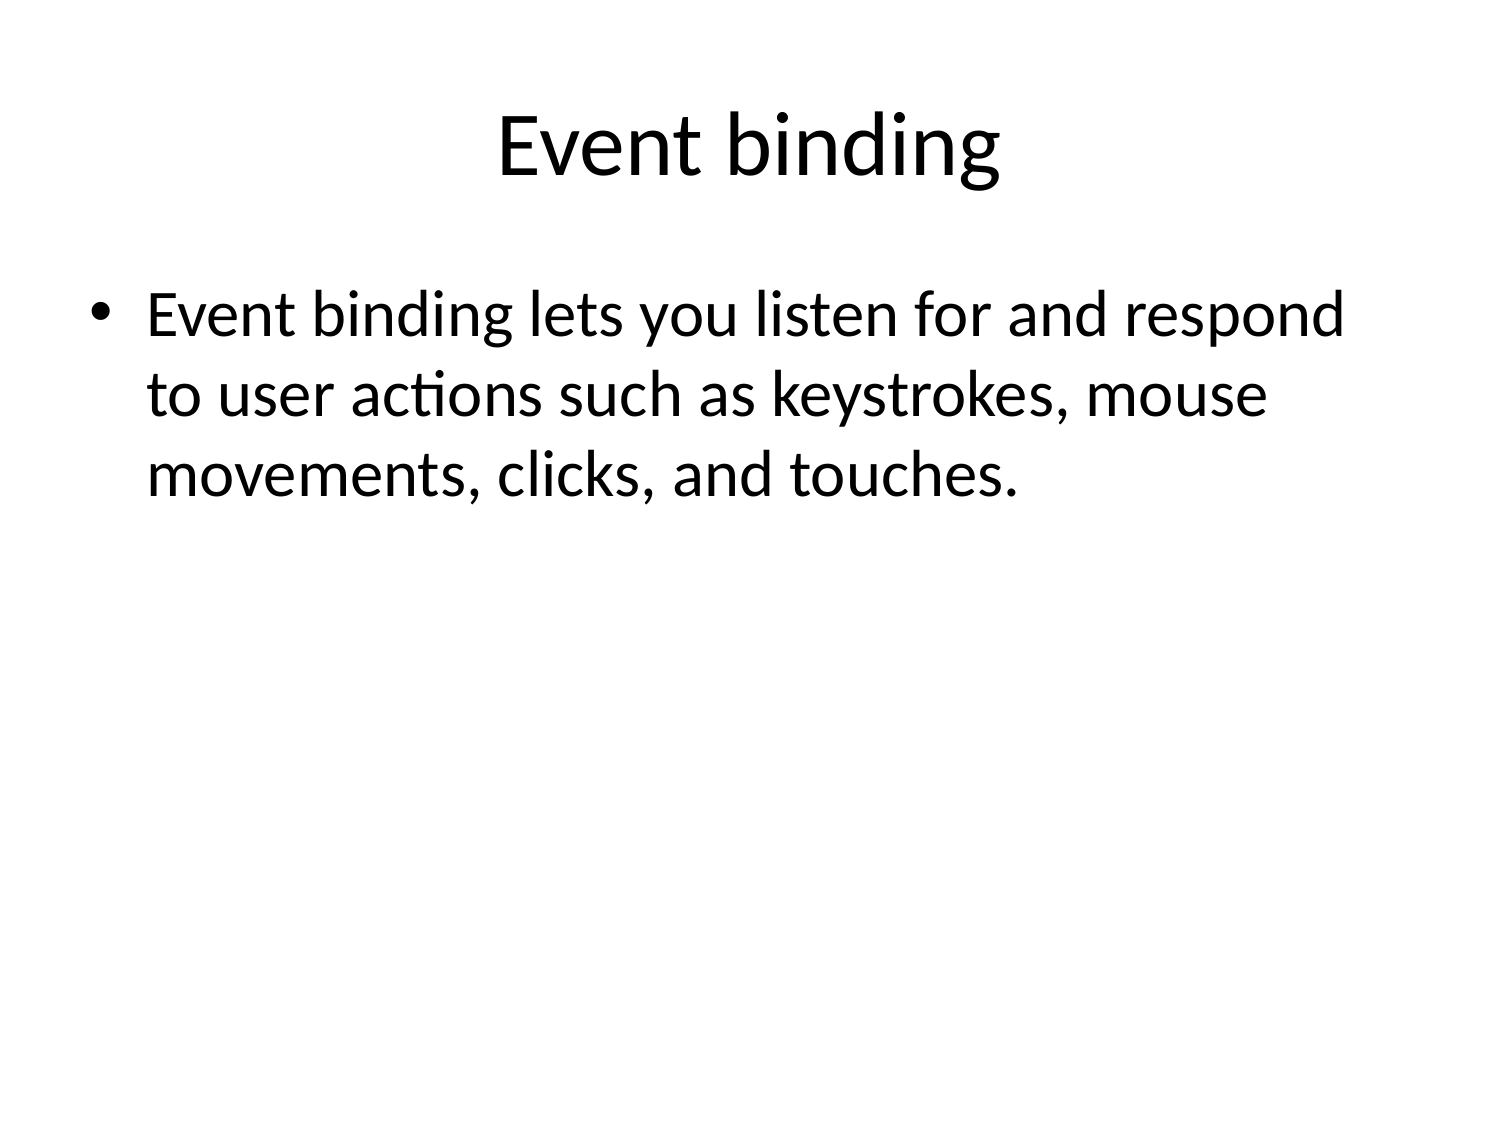

# Event binding
Event binding lets you listen for and respond to user actions such as keystrokes, mouse movements, clicks, and touches.